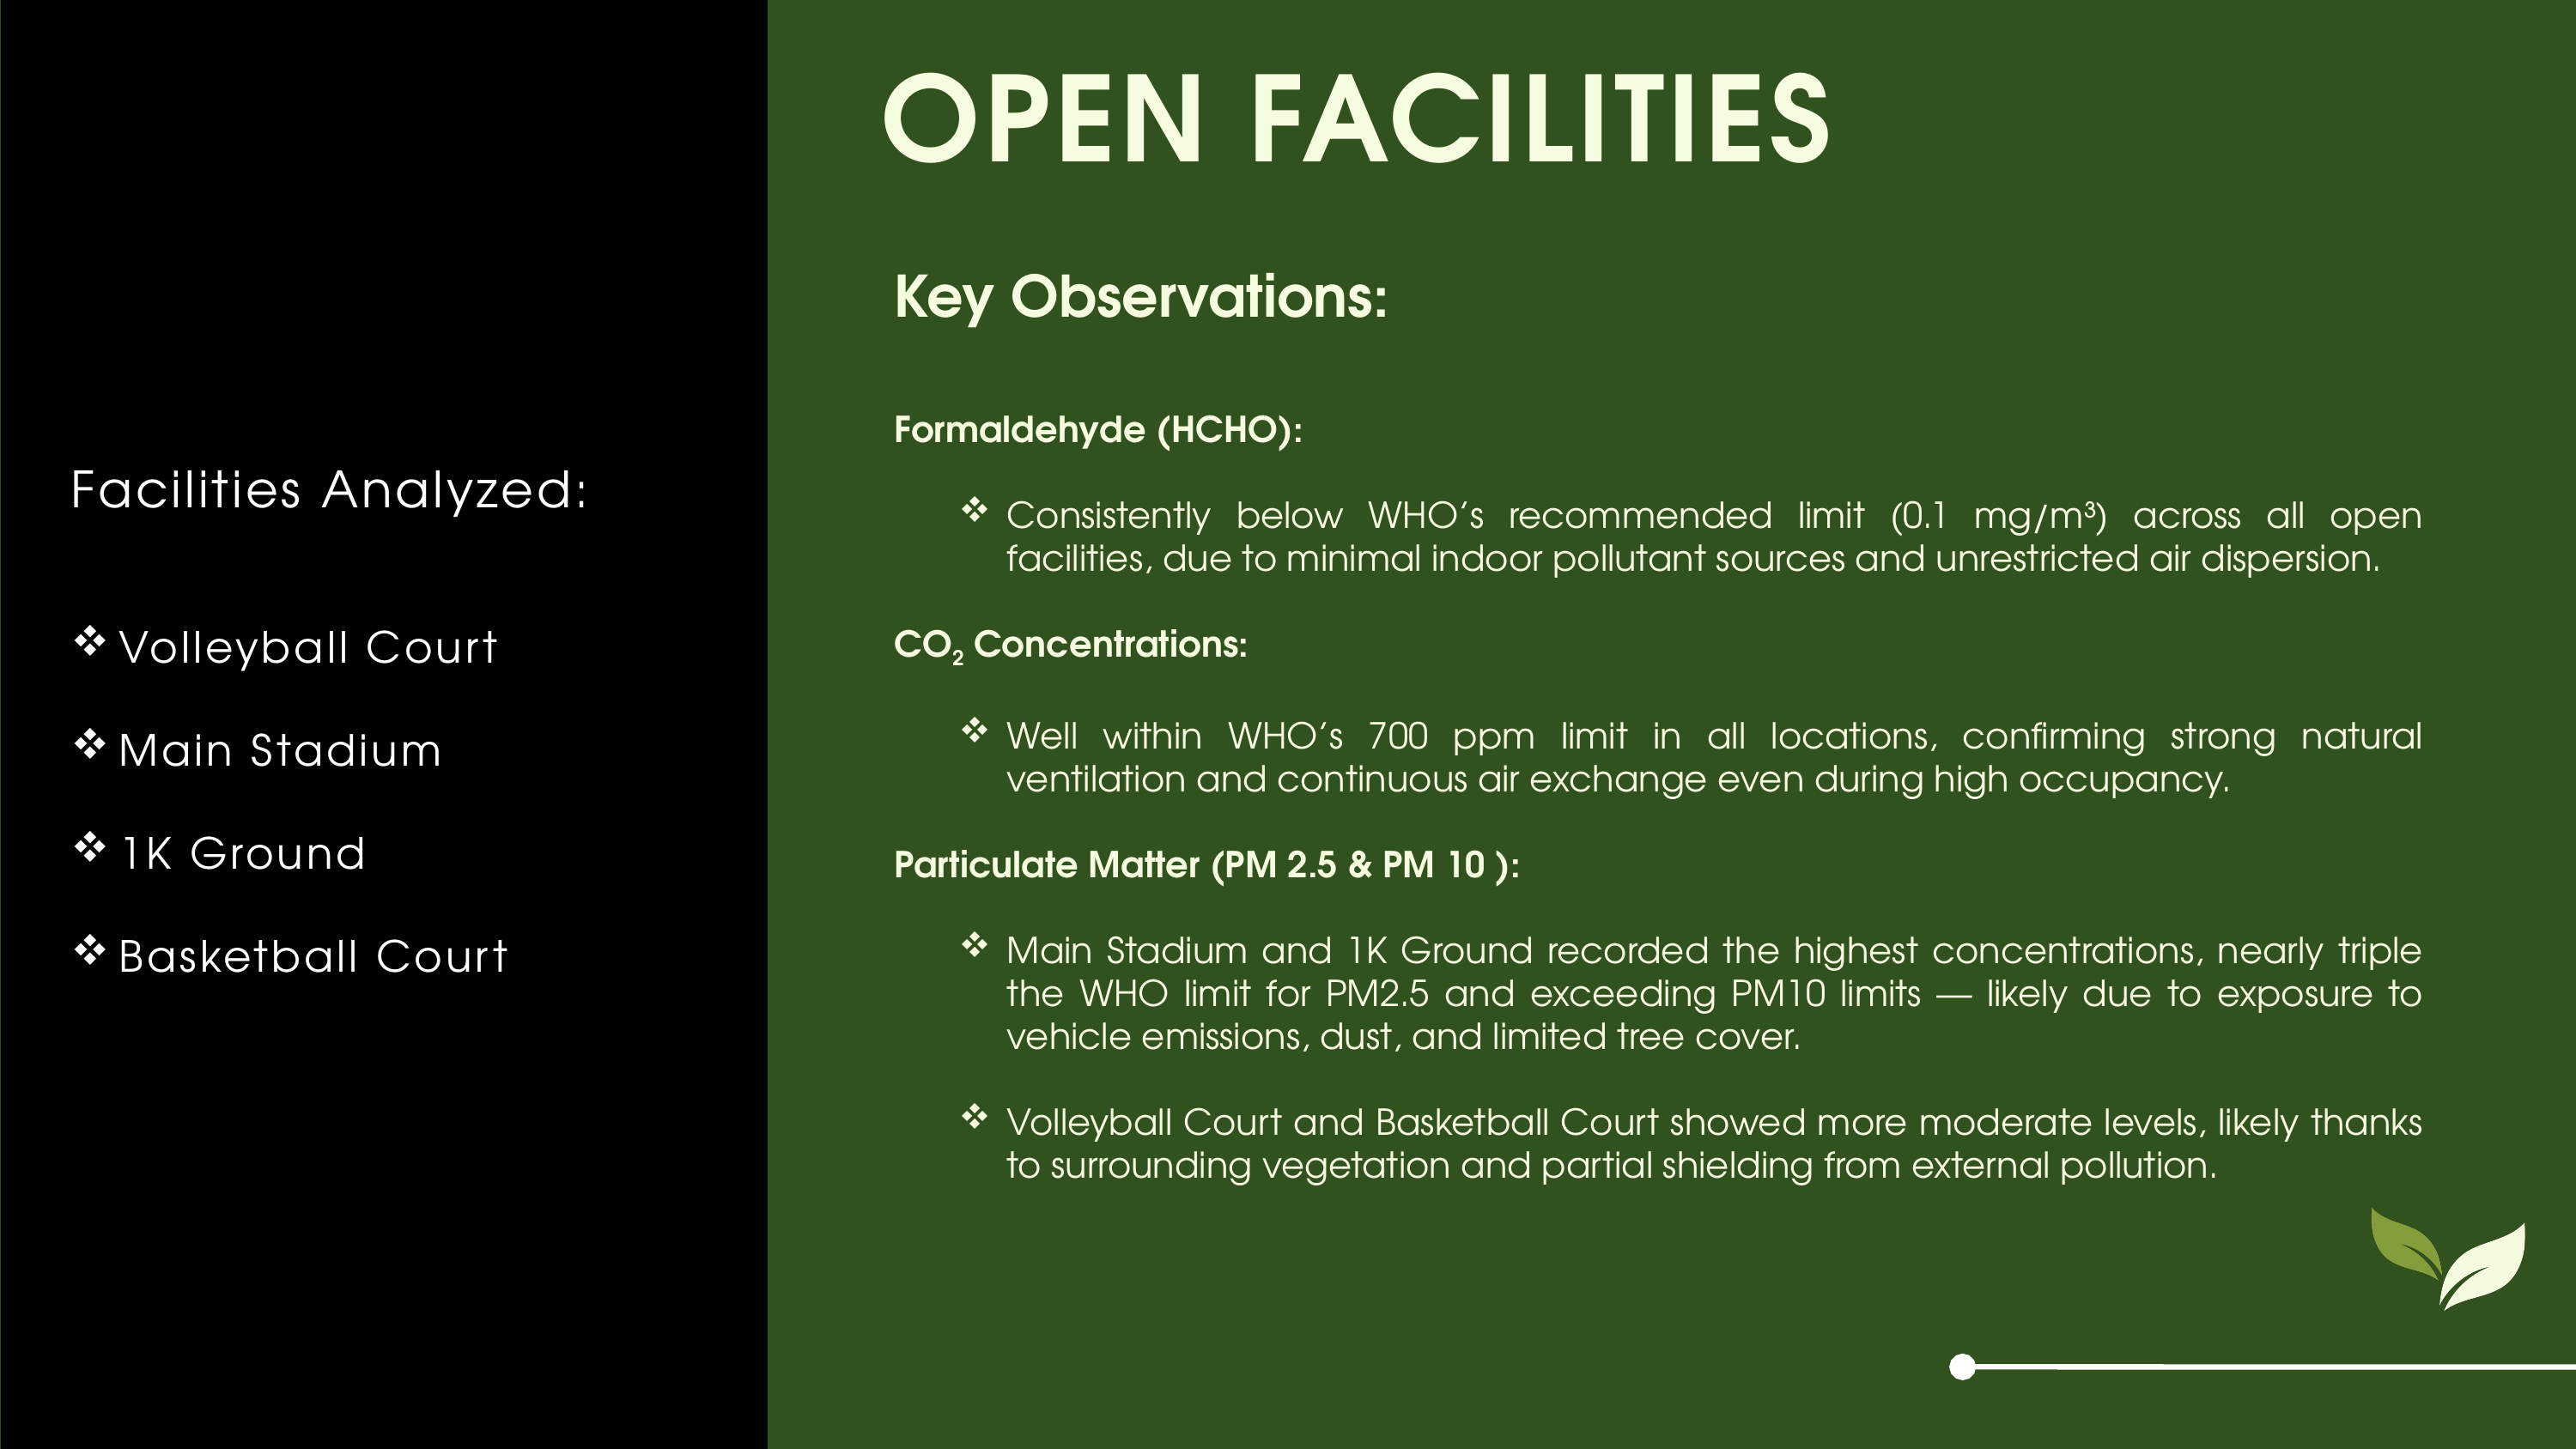

OPEN FACILITIES
Key Observations:

Formaldehyde (HCHO):

Consistently below WHO’s recommended limit (0.1 mg/m³) across all open facilities, due to minimal indoor pollutant sources and unrestricted air dispersion.

CO2 Concentrations:

Well within WHO’s 700 ppm limit in all locations, confirming strong natural ventilation and continuous air exchange even during high occupancy.

Particulate Matter (PM 2.5 & PM 10 ):

Main Stadium and 1K Ground recorded the highest concentrations, nearly triple the WHO limit for PM2.5 and exceeding PM10 limits — likely due to exposure to vehicle emissions, dust, and limited tree cover.

Volleyball Court and Basketball Court showed more moderate levels, likely thanks to surrounding vegetation and partial shielding from external pollution.
Facilities Analyzed:

Volleyball Court
Main Stadium
1K Ground
Basketball Court